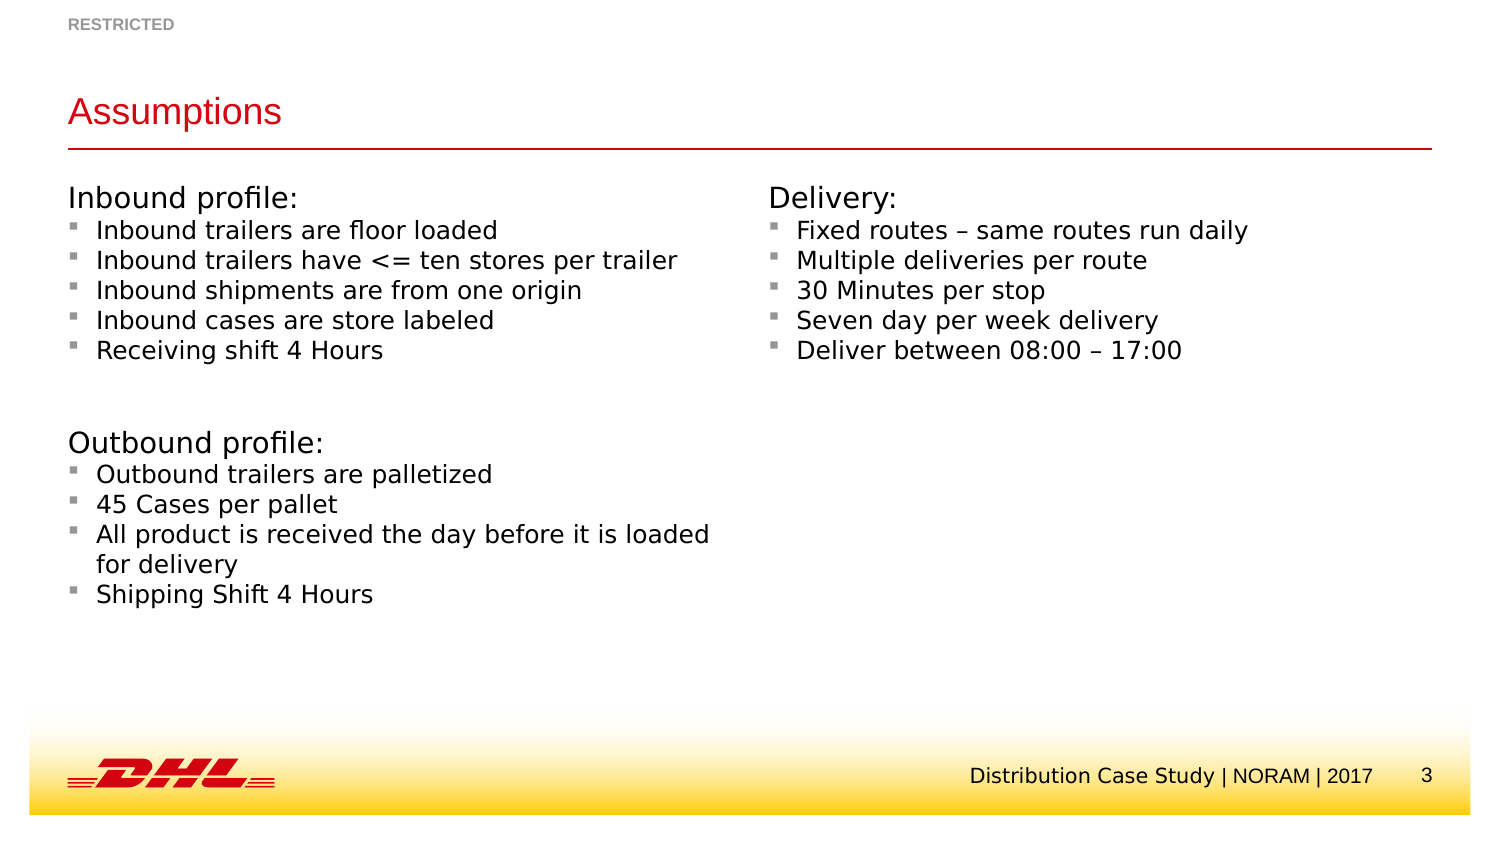

# Assumptions
Inbound profile:
Inbound trailers are floor loaded
Inbound trailers have <= ten stores per trailer
Inbound shipments are from one origin
Inbound cases are store labeled
Receiving shift 4 Hours

Outbound profile:
Outbound trailers are palletized
45 Cases per pallet
All product is received the day before it is loaded for delivery
Shipping Shift 4 Hours

Delivery:
Fixed routes – same routes run daily
Multiple deliveries per route
30 Minutes per stop
Seven day per week delivery
Deliver between 08:00 – 17:00
Distribution Case Study | NORAM | 2017